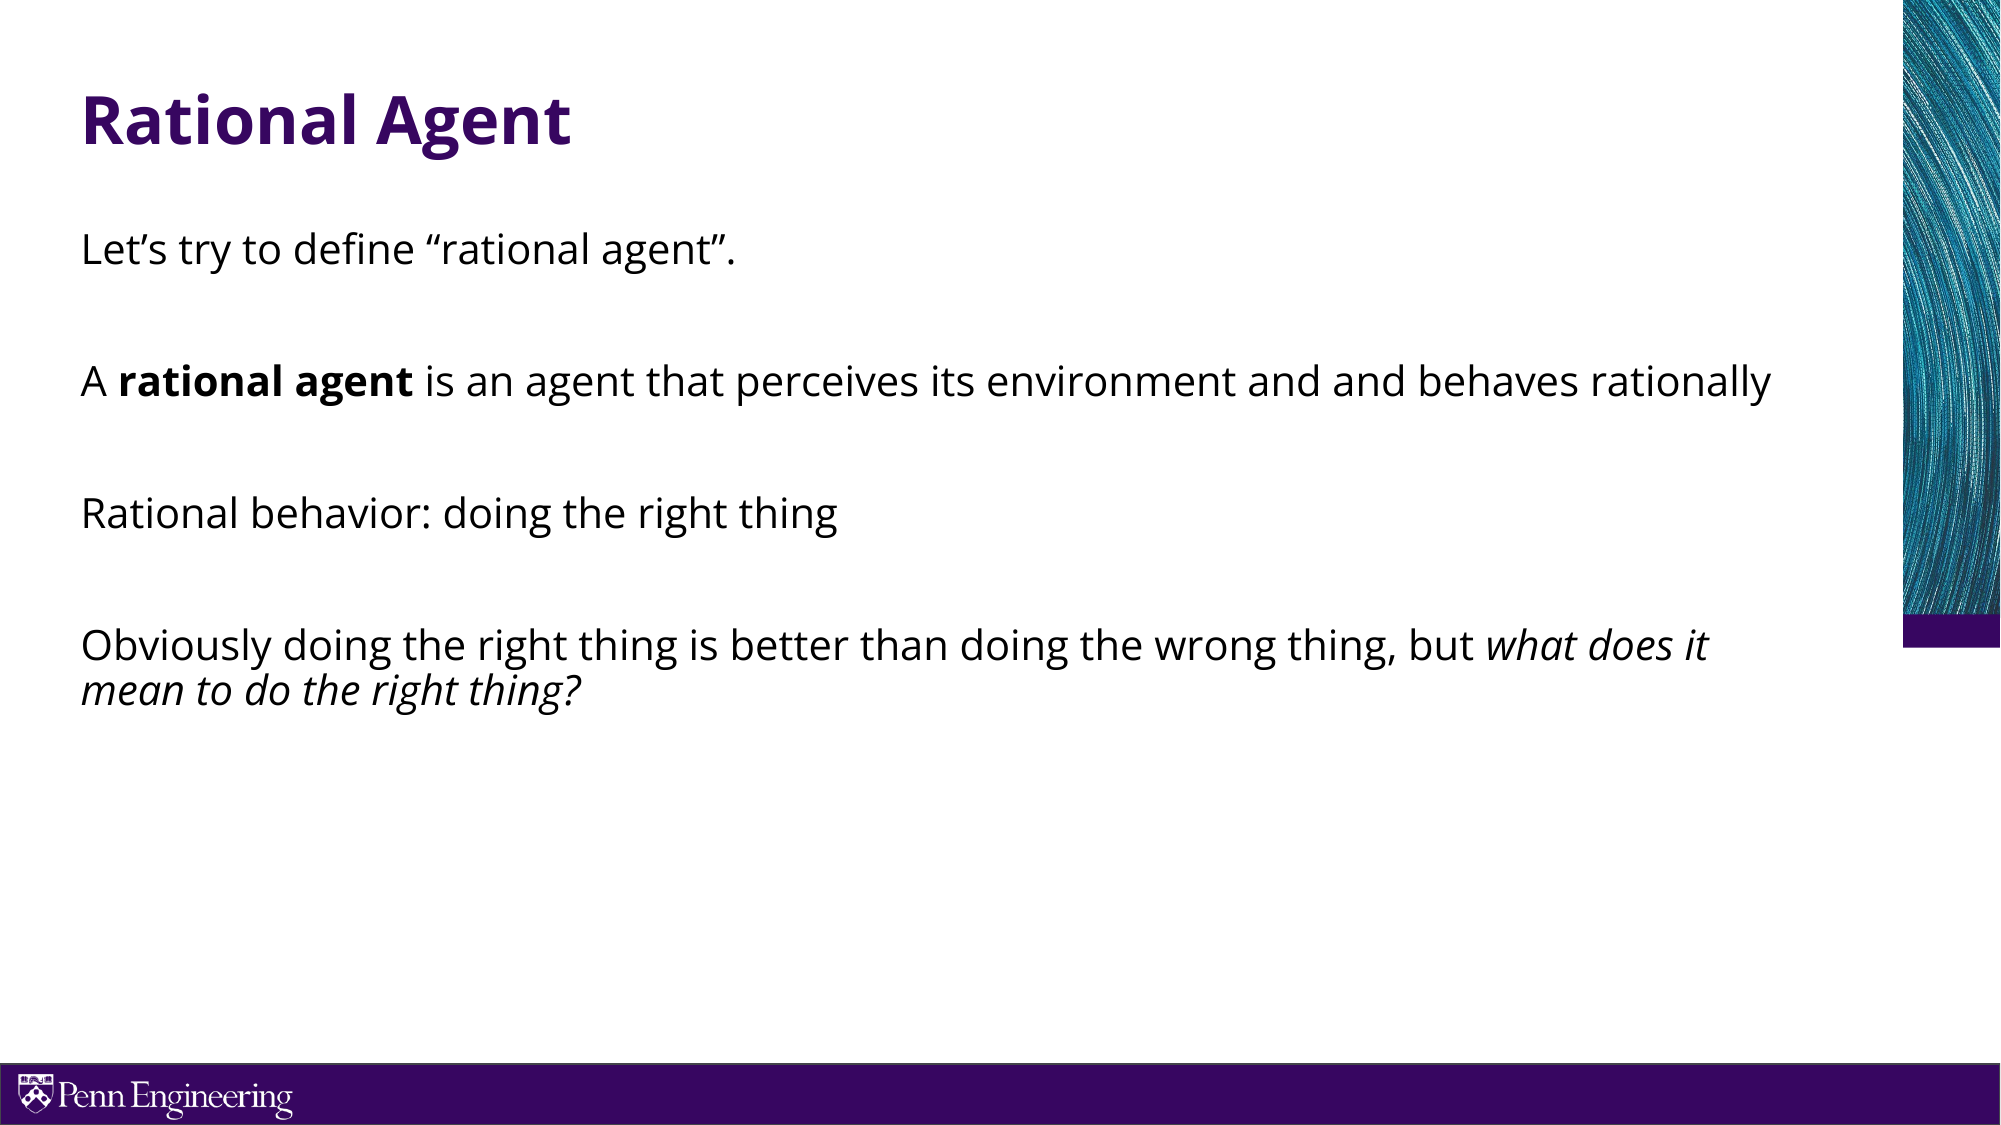

# Rational Agent
Let’s try to define “rational agent”.

A rational agent is an agent that perceives its environment and and behaves rationally

Rational behavior: doing the right thing

Obviously doing the right thing is better than doing the wrong thing, but what does it mean to do the right thing?